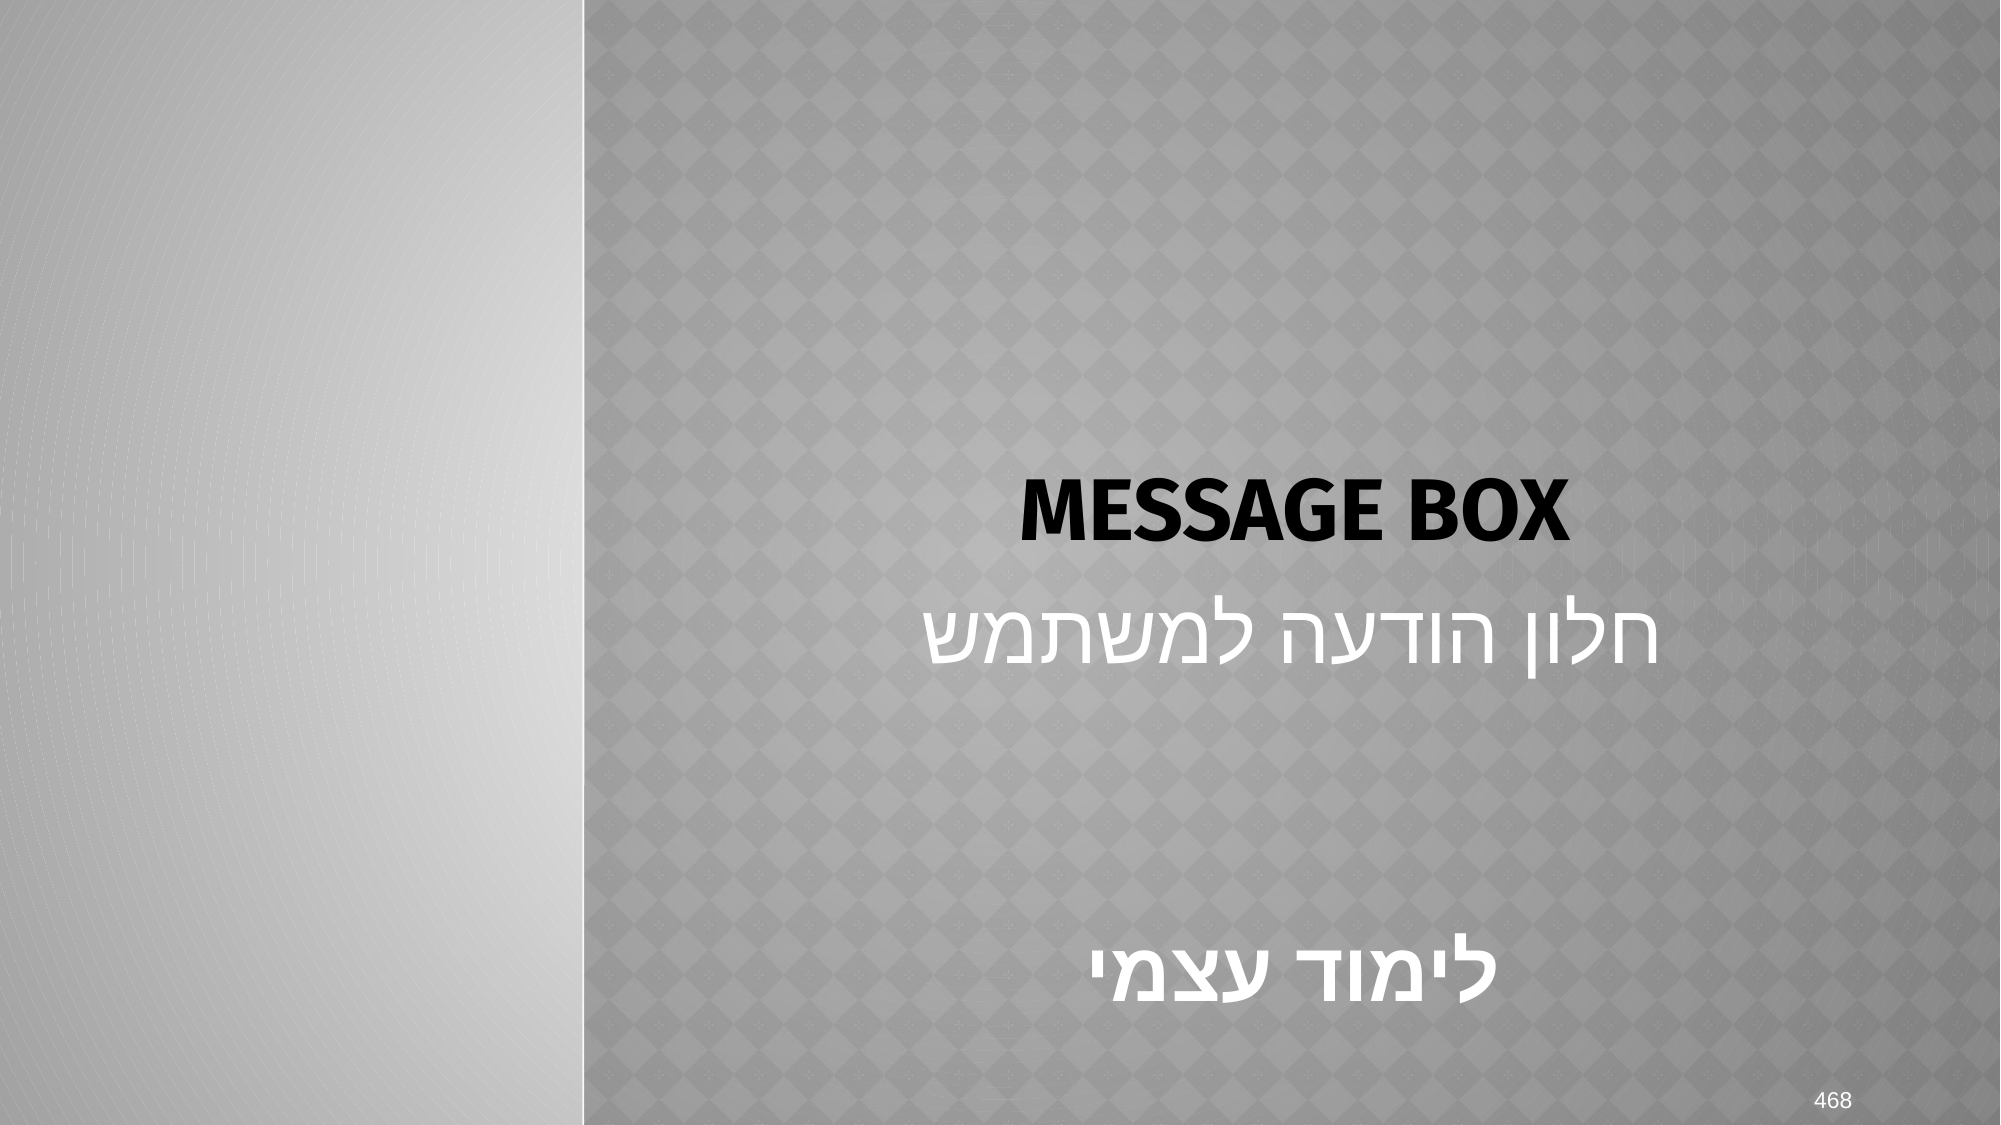

# Message BOX
חלון הודעה למשתמש

לימוד עצמי
468